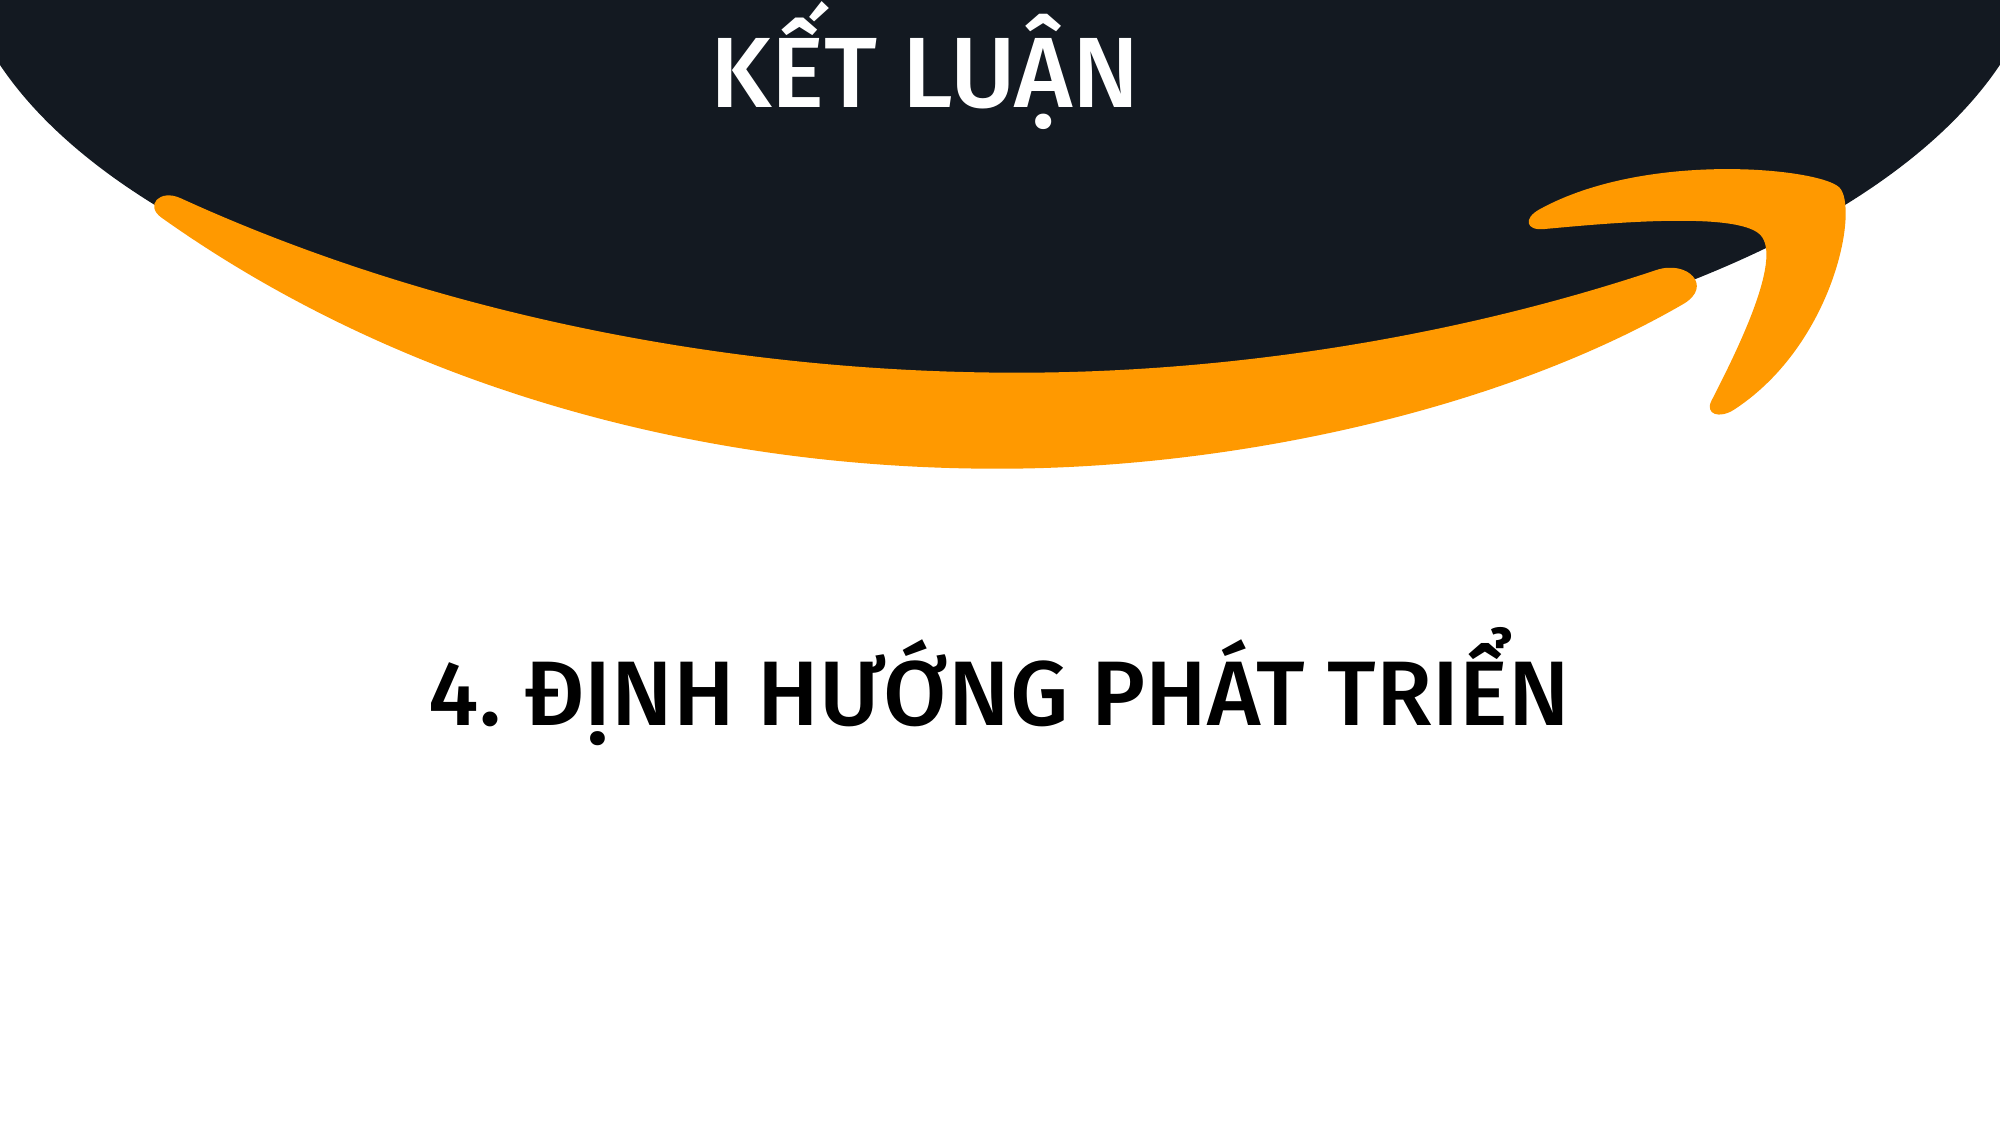

KẾT LUẬN

4. ĐỊNH HƯỚNG PHÁT TRIỂN